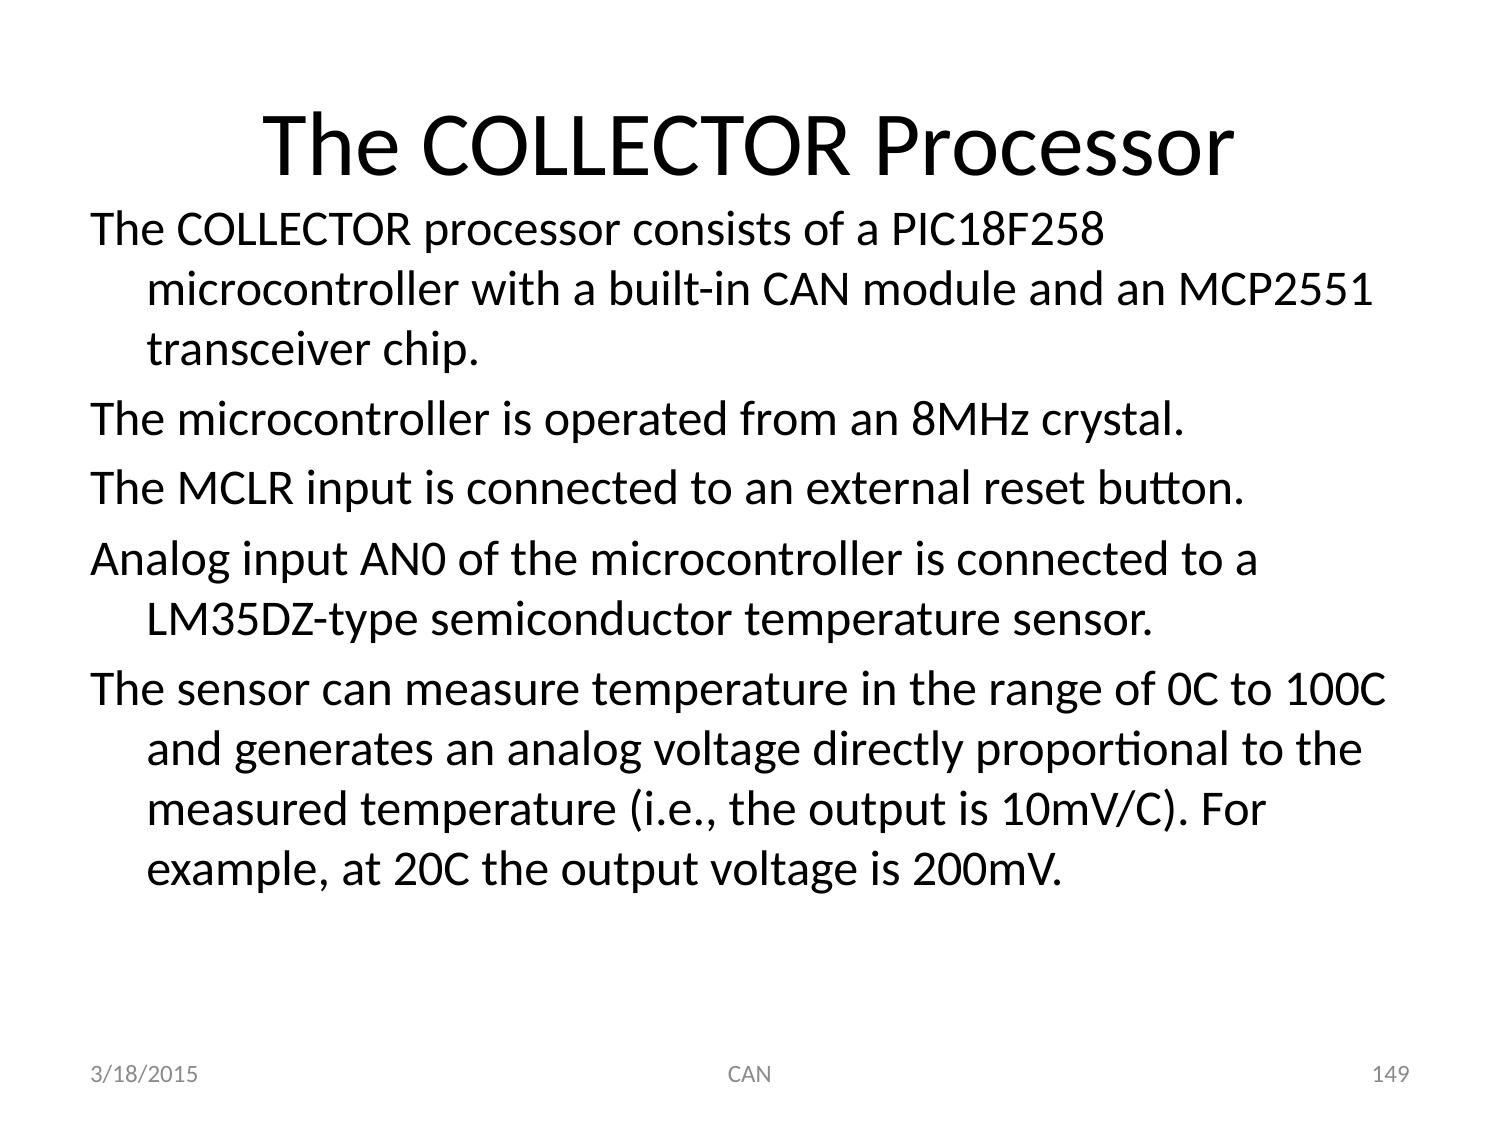

# The COLLECTOR Processor
The COLLECTOR processor consists of a PIC18F258  microcontroller with a built-in CAN module and an MCP2551 transceiver chip.
The microcontroller is operated from an 8MHz crystal.
The MCLR input is connected to an external reset button.
Analog input AN0 of the microcontroller is connected to a LM35DZ-type semiconductor temperature sensor.
The sensor can measure temperature in the range of 0C to 100C and generates an analog voltage directly proportional to the measured temperature (i.e., the output is 10mV/C). For example, at 20C the output voltage is 200mV.

3/18/2015
CAN
149